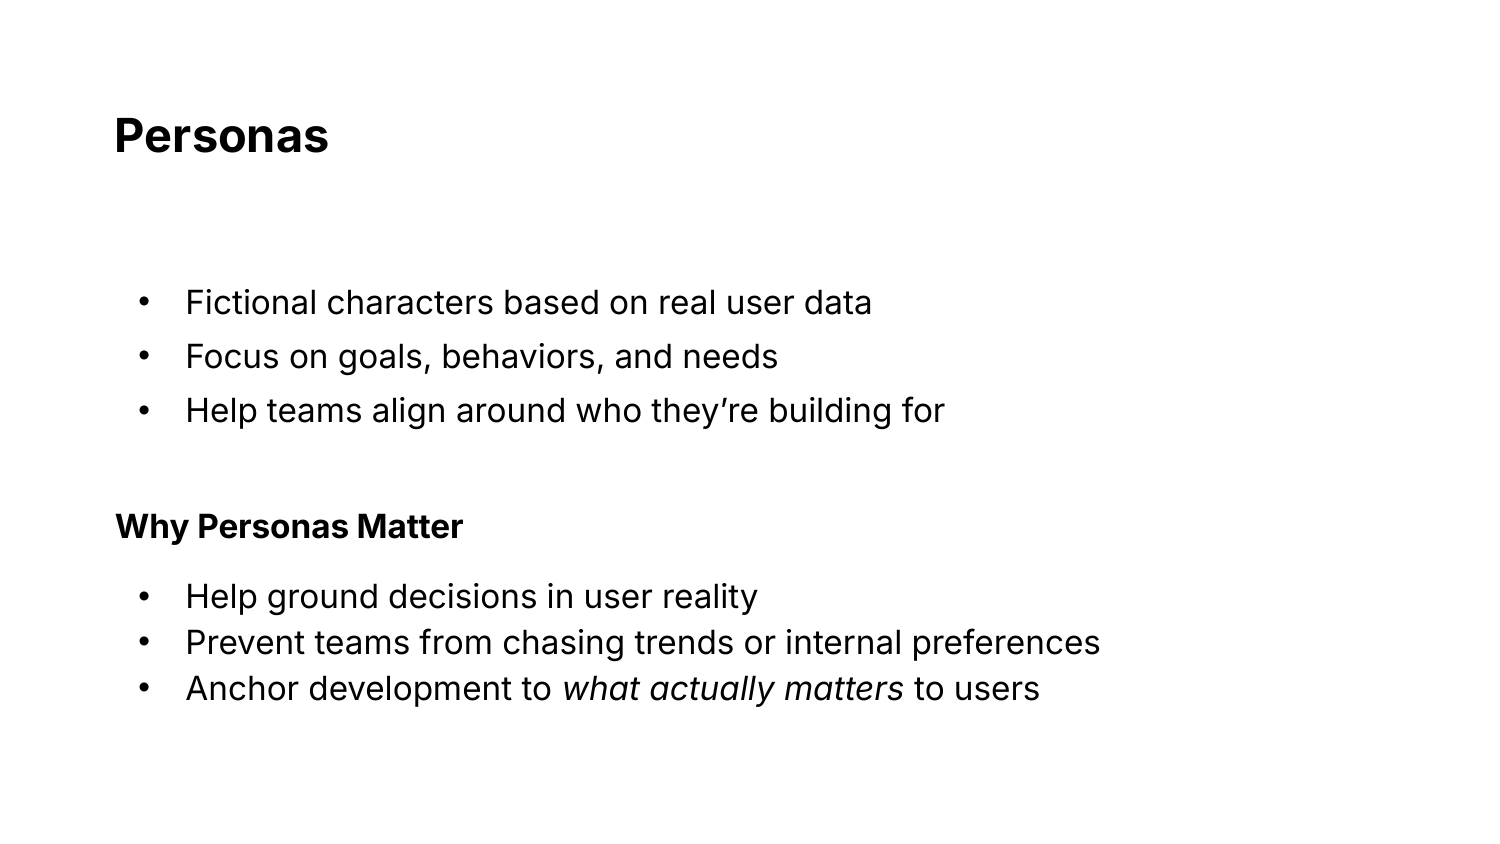

Personas
Fictional characters based on real user data
Focus on goals, behaviors, and needs
Help teams align around who they’re building for
Why Personas Matter
Help ground decisions in user reality
Prevent teams from chasing trends or internal preferences
Anchor development to what actually matters to users